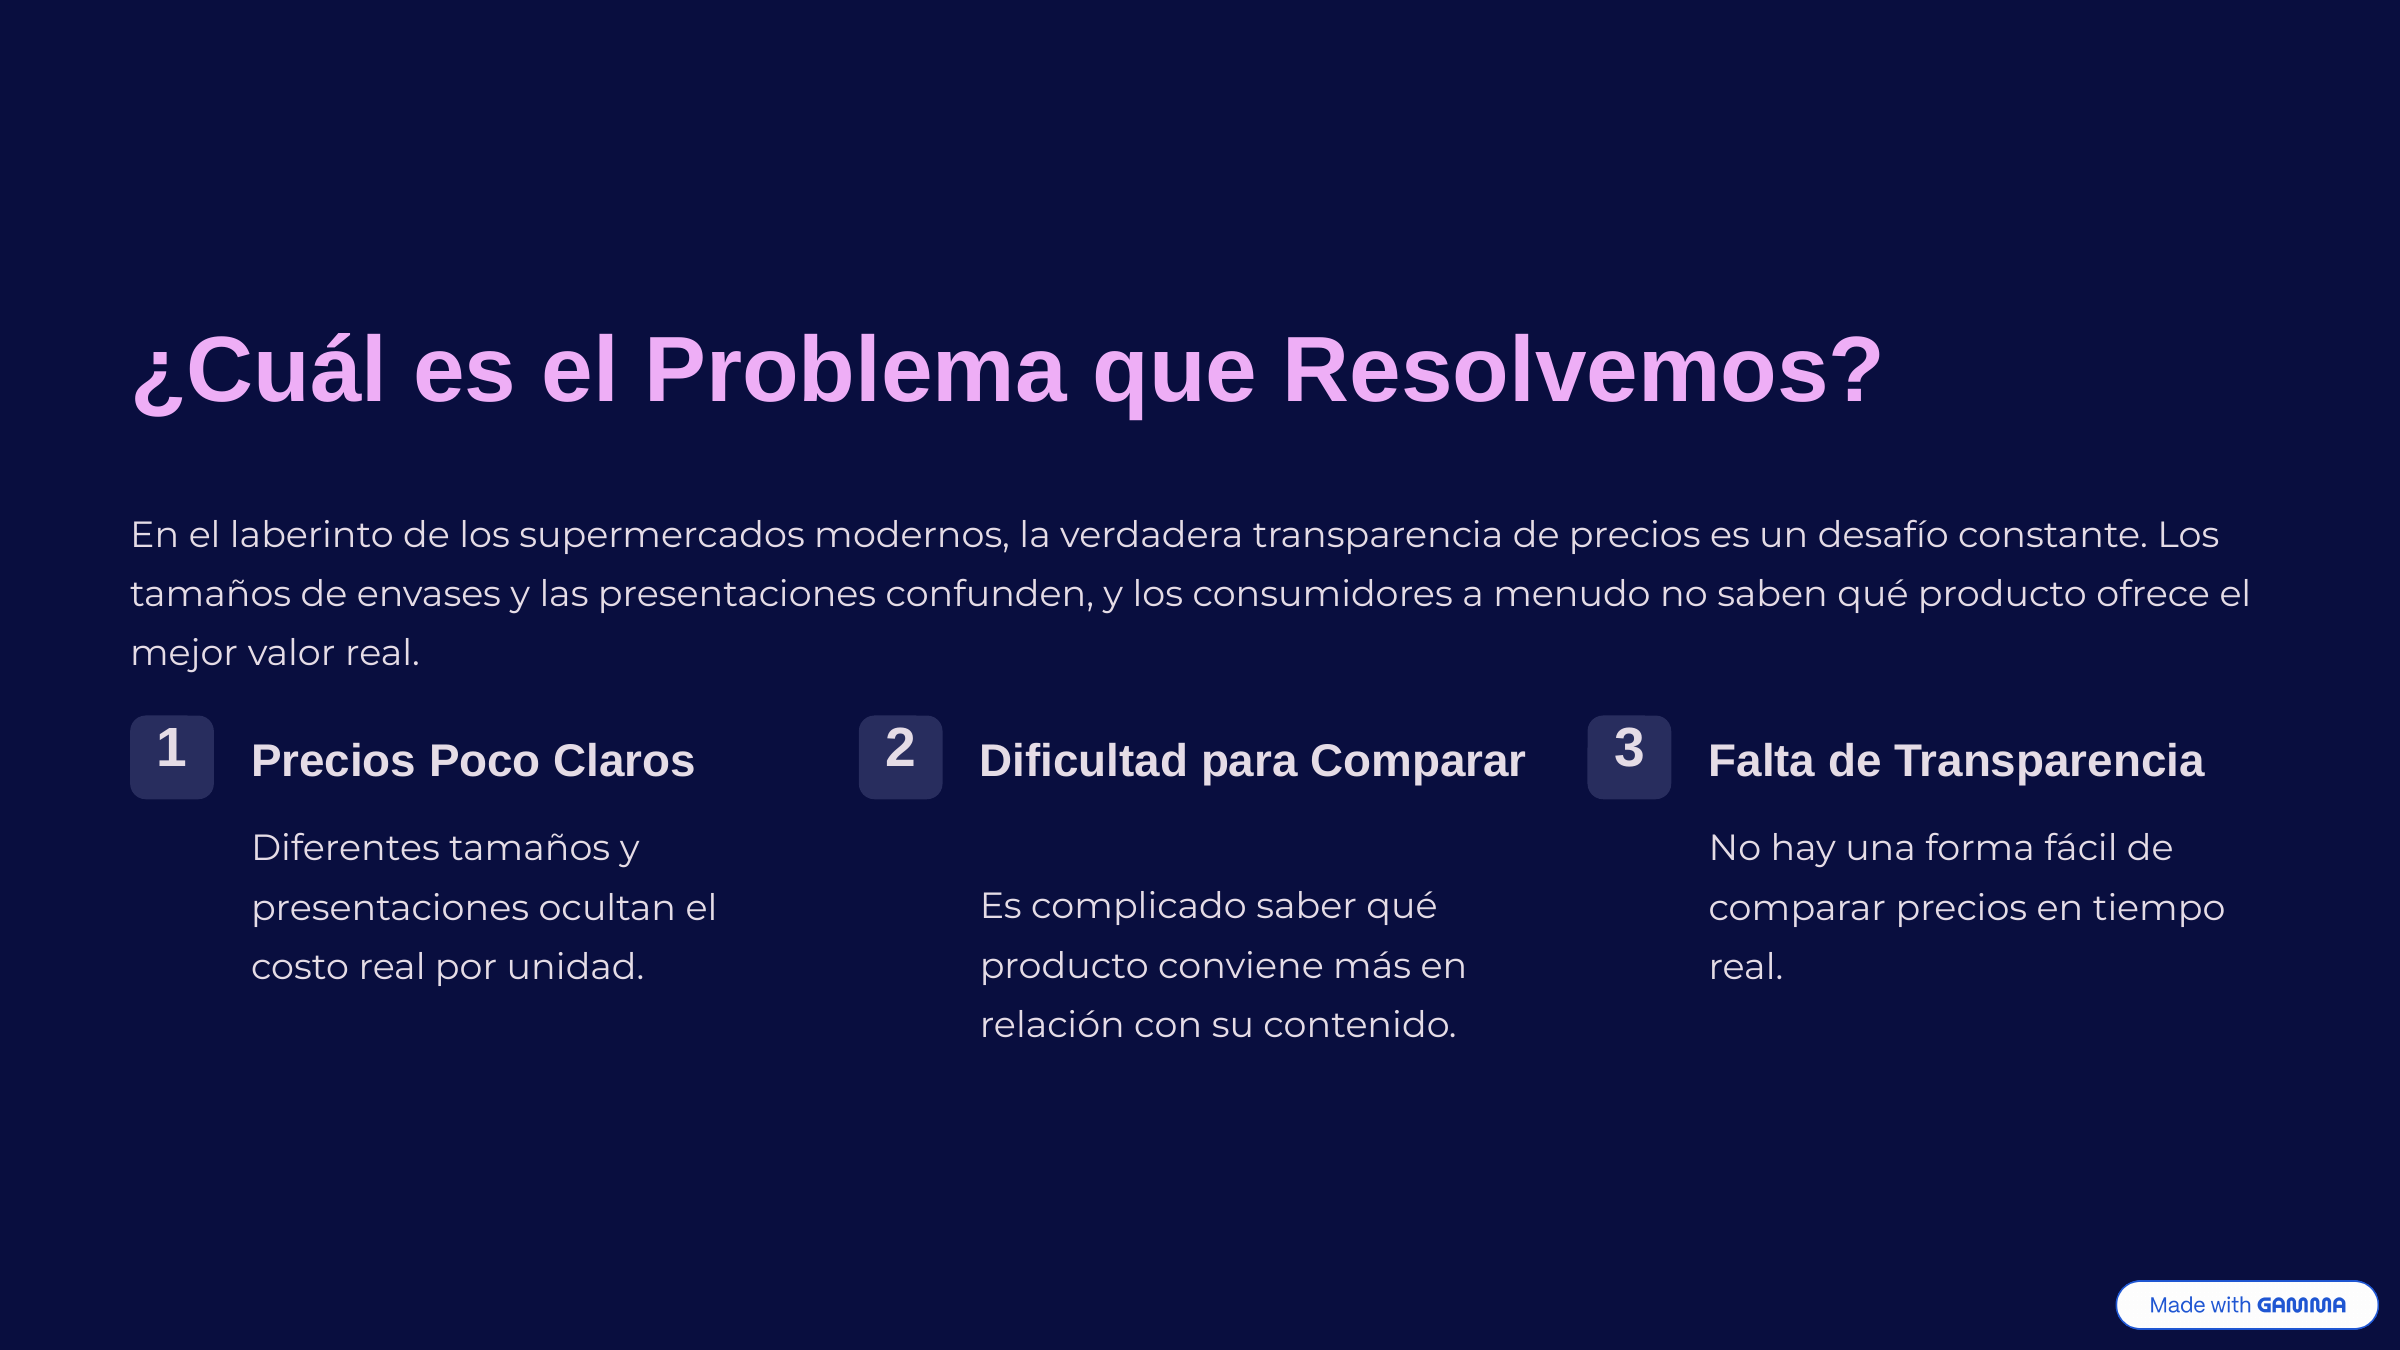

¿Cuál es el Problema que Resolvemos?
En el laberinto de los supermercados modernos, la verdadera transparencia de precios es un desafío constante. Los tamaños de envases y las presentaciones confunden, y los consumidores a menudo no saben qué producto ofrece el mejor valor real.

1
2
3
Precios Poco Claros
Dificultad para Comparar
Falta de Transparencia
Diferentes tamaños y presentaciones ocultan el costo real por unidad.
No hay una forma fácil de comparar precios en tiempo real.
Es complicado saber qué producto conviene más en relación con su contenido.